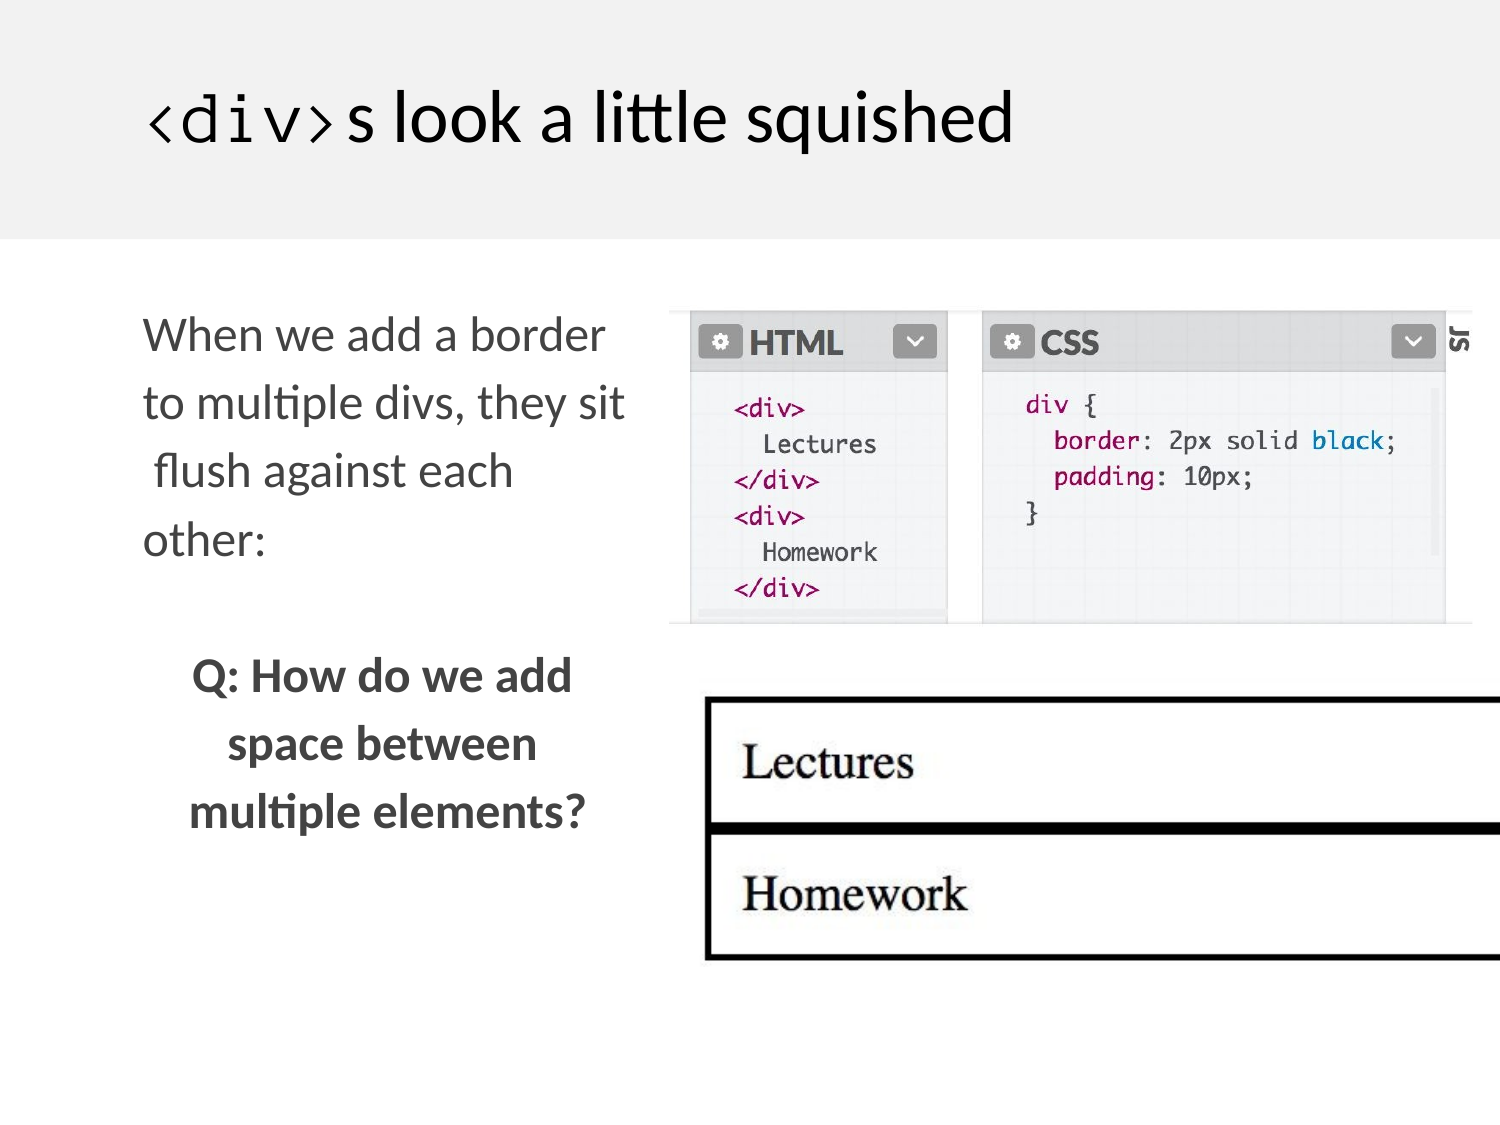

# <div>s look a little squished
When we add a border  to multiple divs, they sit  flush against each  other:

Q: How do we add  space between  multiple elements?